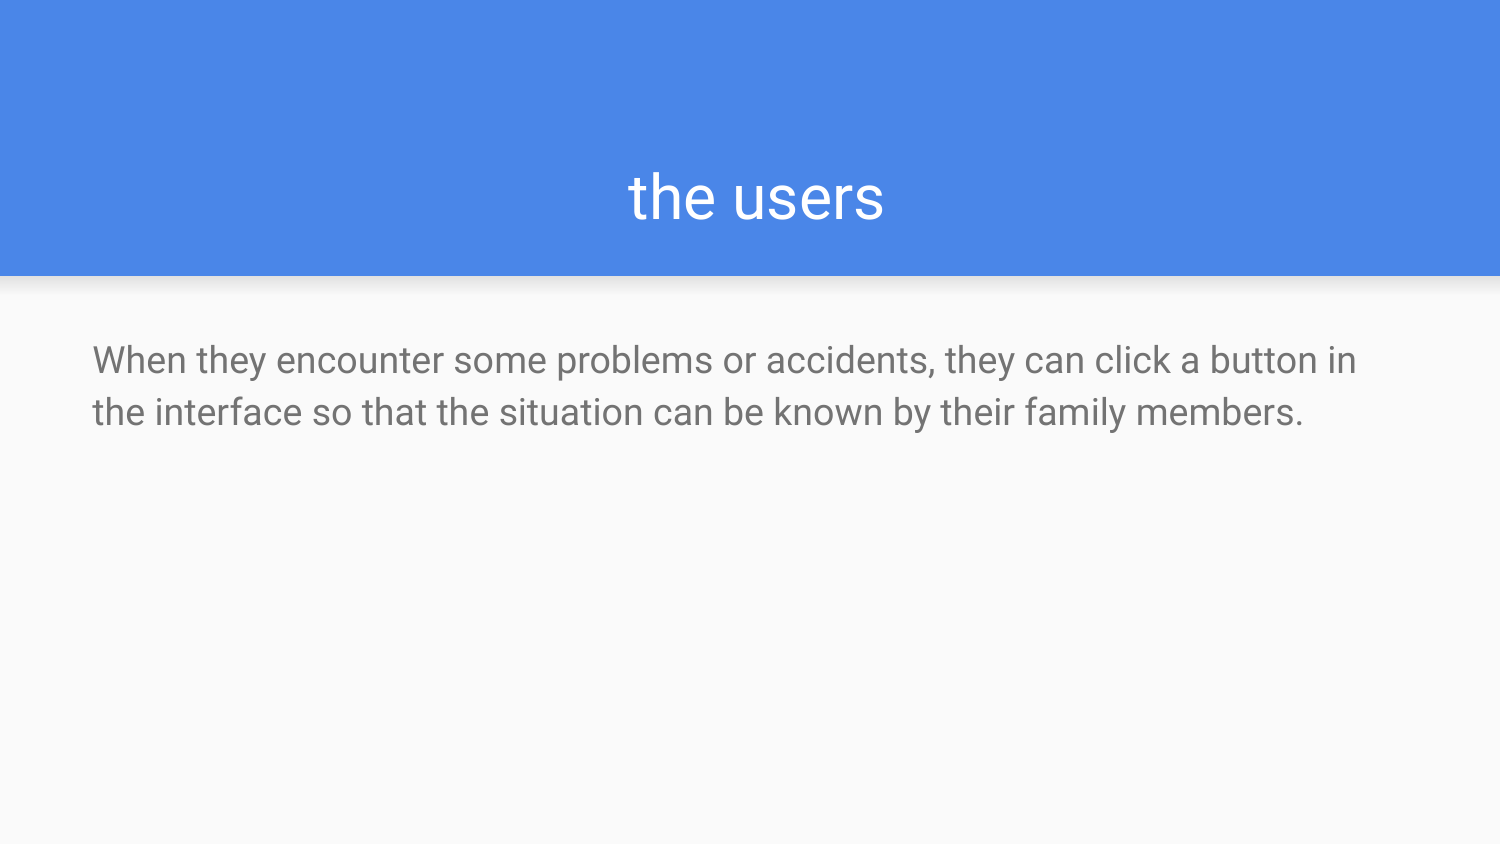

# the users
When they encounter some problems or accidents, they can click a button in the interface so that the situation can be known by their family members.